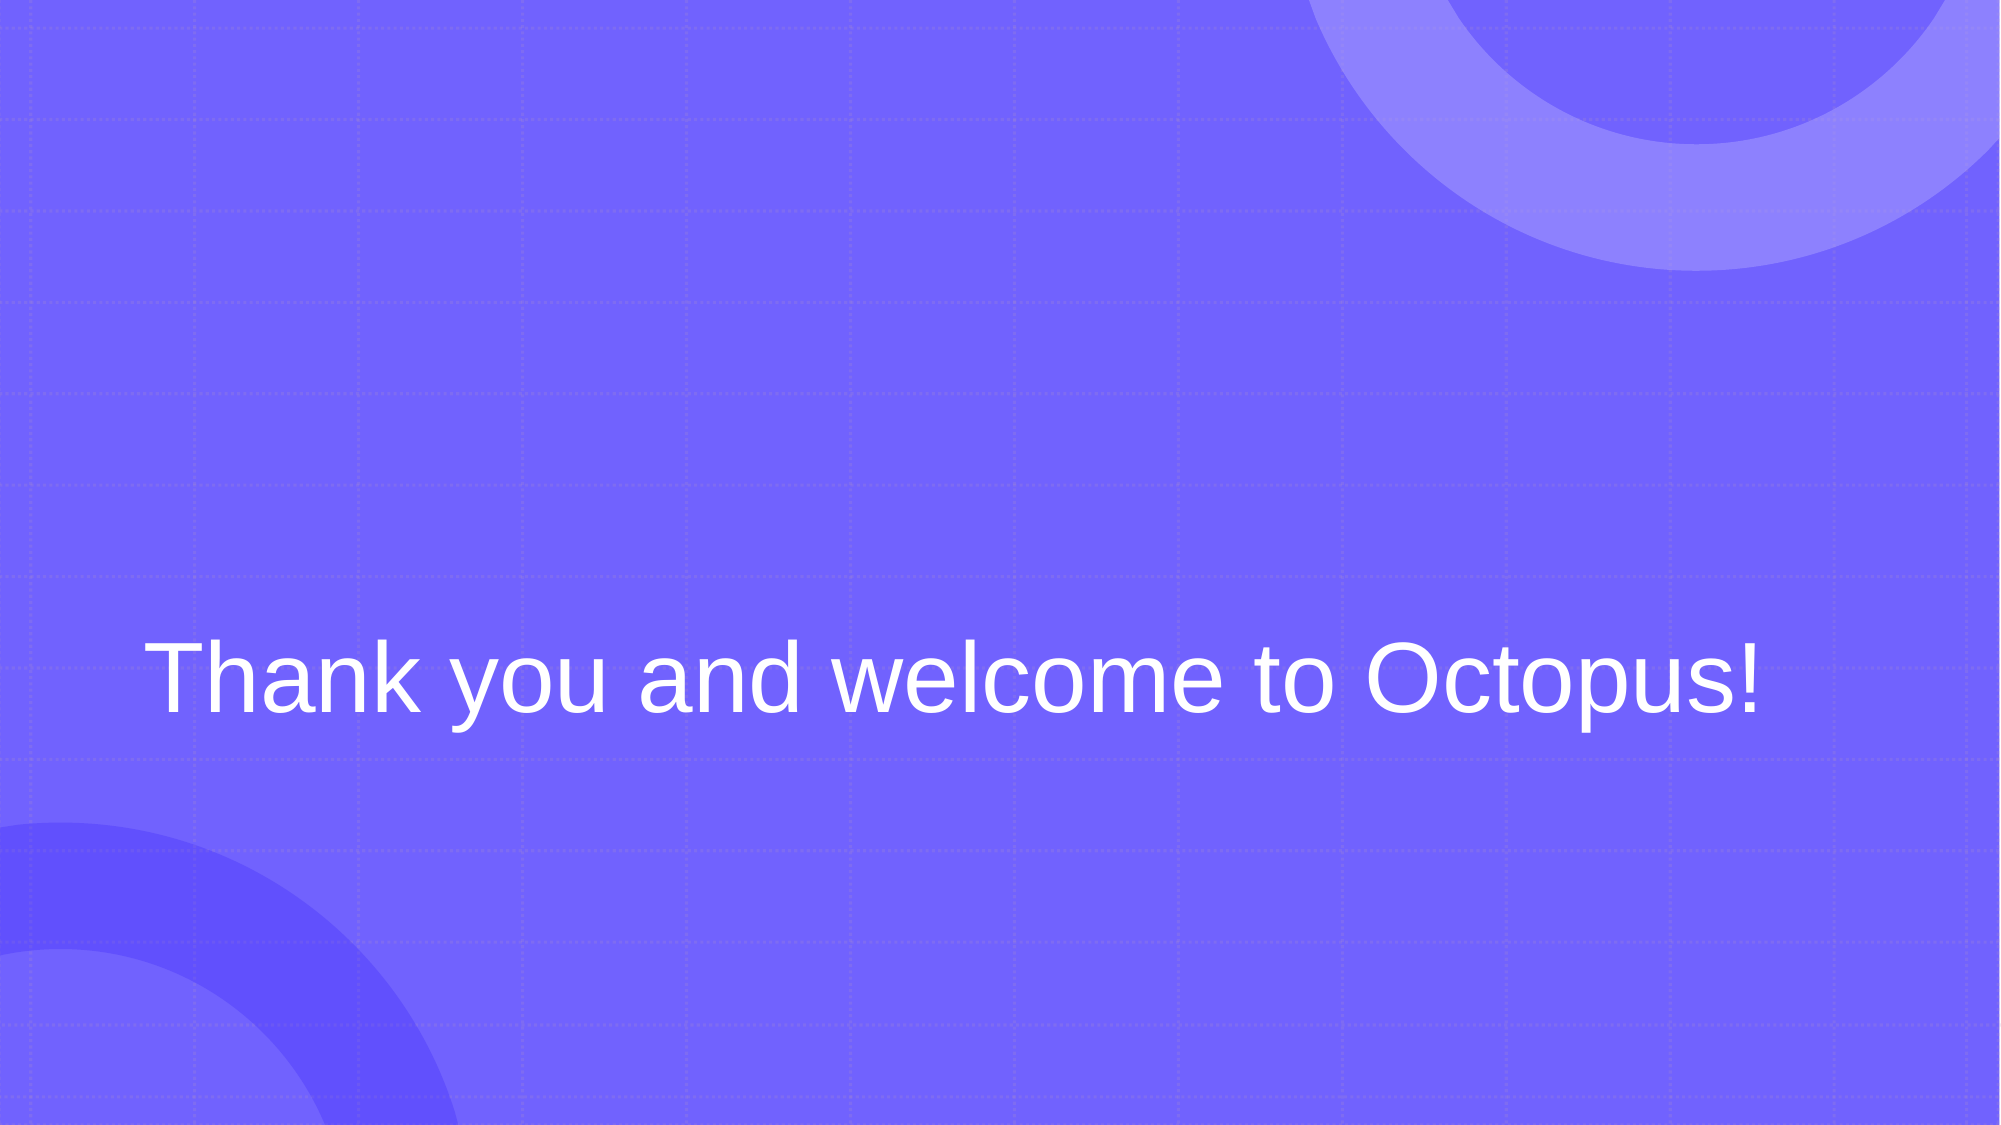

#

Thank you and welcome to Octopus!